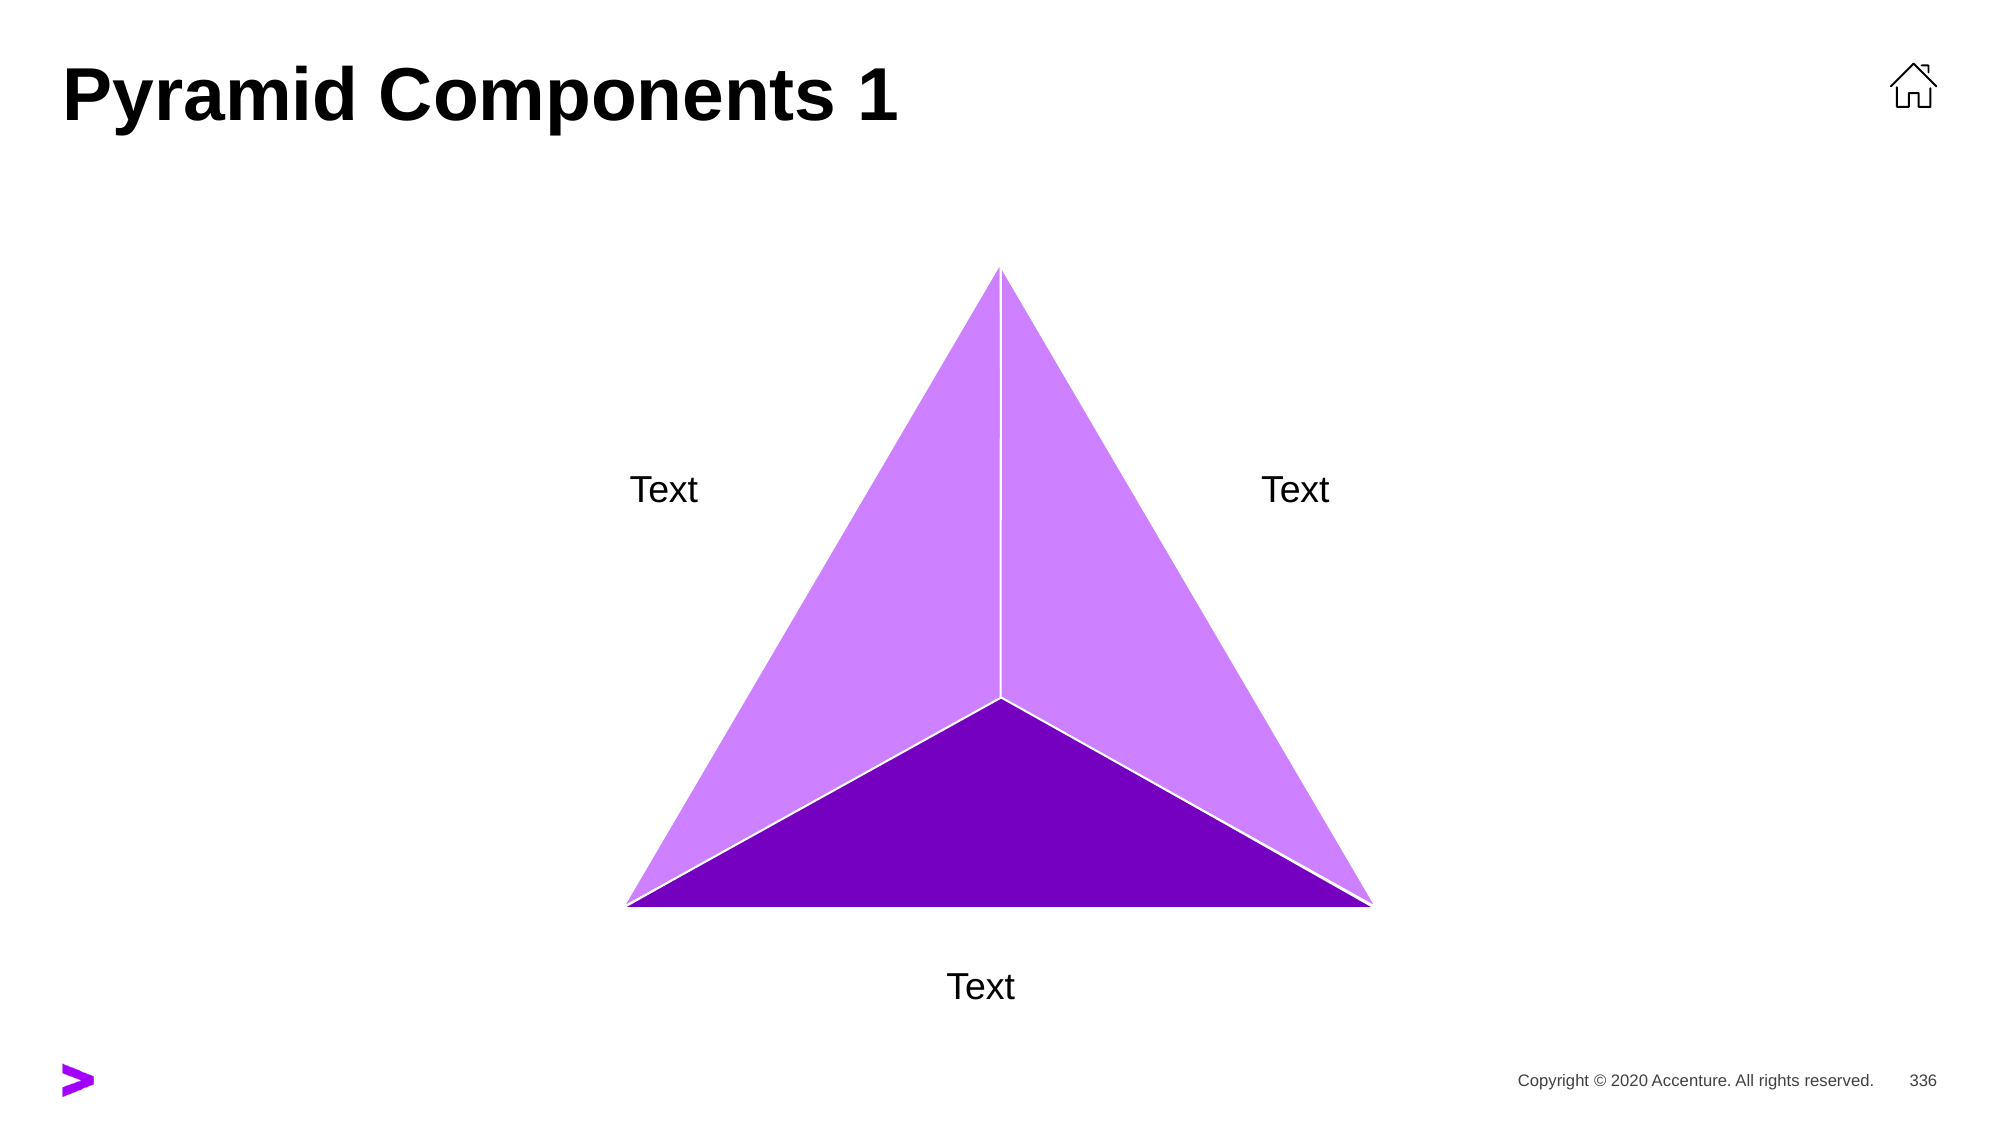

# Pyramid Components 1

Text
Text

Text